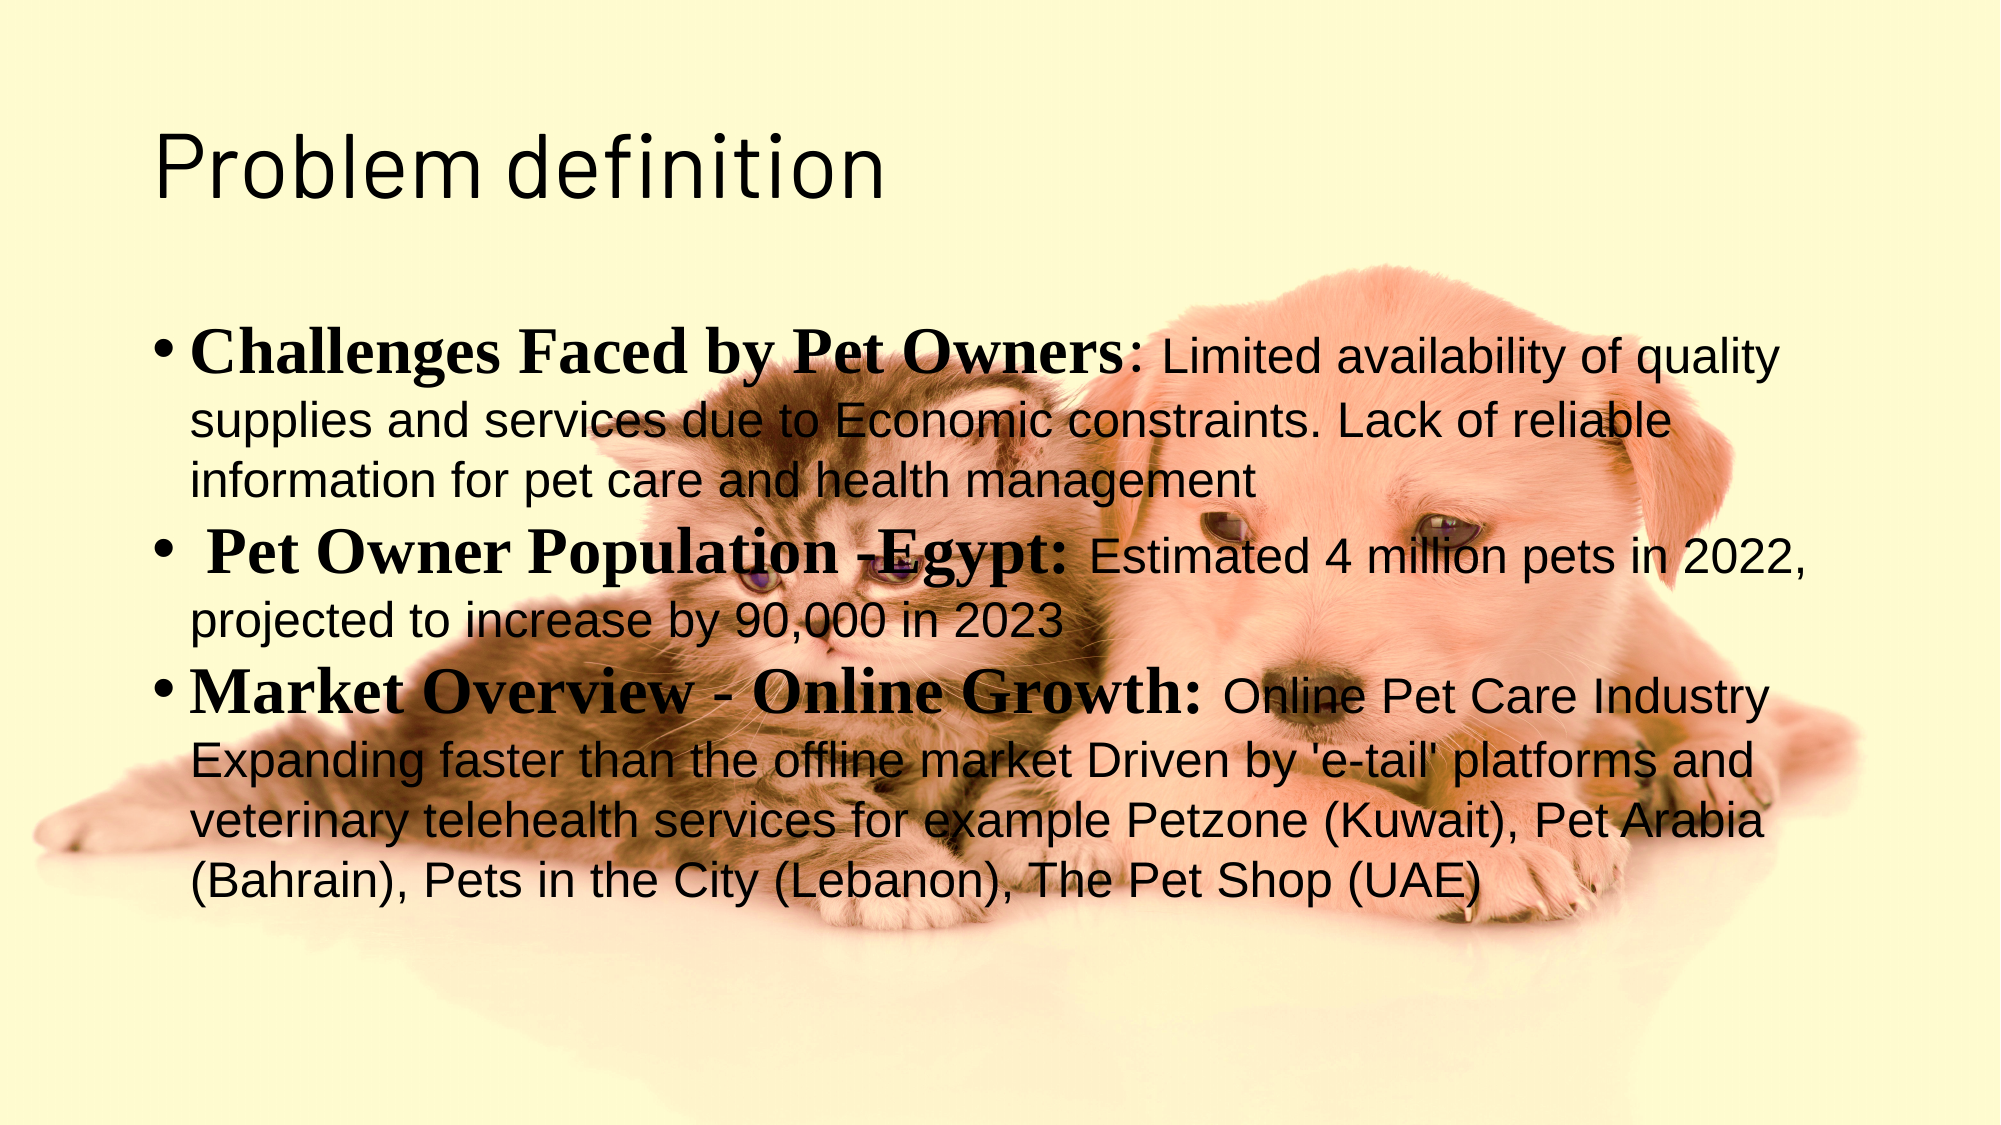

# Problem definition
Challenges Faced by Pet Owners: Limited availability of quality supplies and services due to Economic constraints. Lack of reliable information for pet care and health management
 Pet Owner Population -Egypt: Estimated 4 million pets in 2022, projected to increase by 90,000 in 2023
Market Overview - Online Growth: Online Pet Care Industry Expanding faster than the offline market Driven by 'e-tail' platforms and veterinary telehealth services for example Petzone (Kuwait), Pet Arabia (Bahrain), Pets in the City (Lebanon), The Pet Shop (UAE)